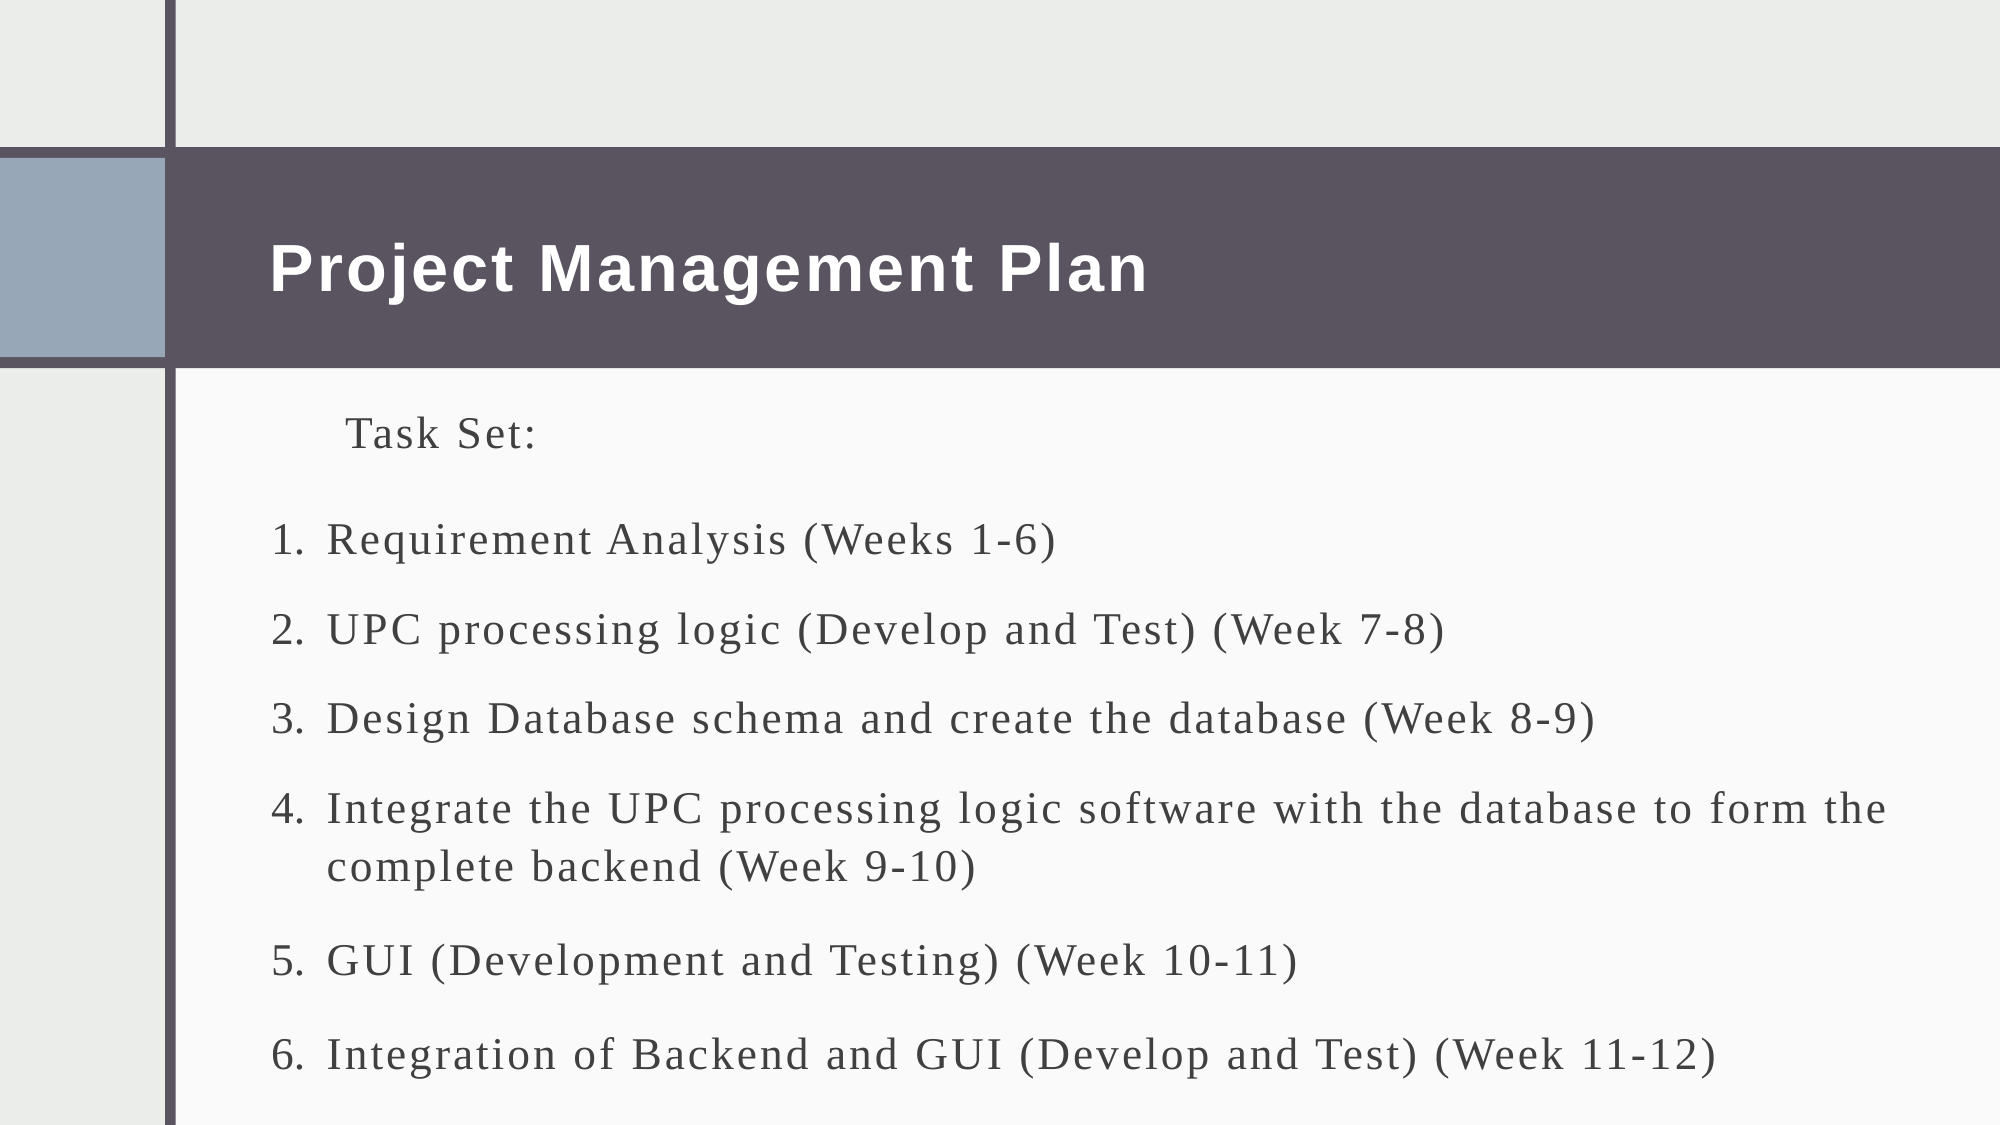

# Project Management Plan
Task Set:
Requirement Analysis (Weeks 1-6)
UPC processing logic (Develop and Test) (Week 7-8)
Design Database schema and create the database (Week 8-9)
Integrate the UPC processing logic software with the database to form the complete backend (Week 9-10)
GUI (Development and Testing) (Week 10-11)
Integration of Backend and GUI (Develop and Test) (Week 11-12)